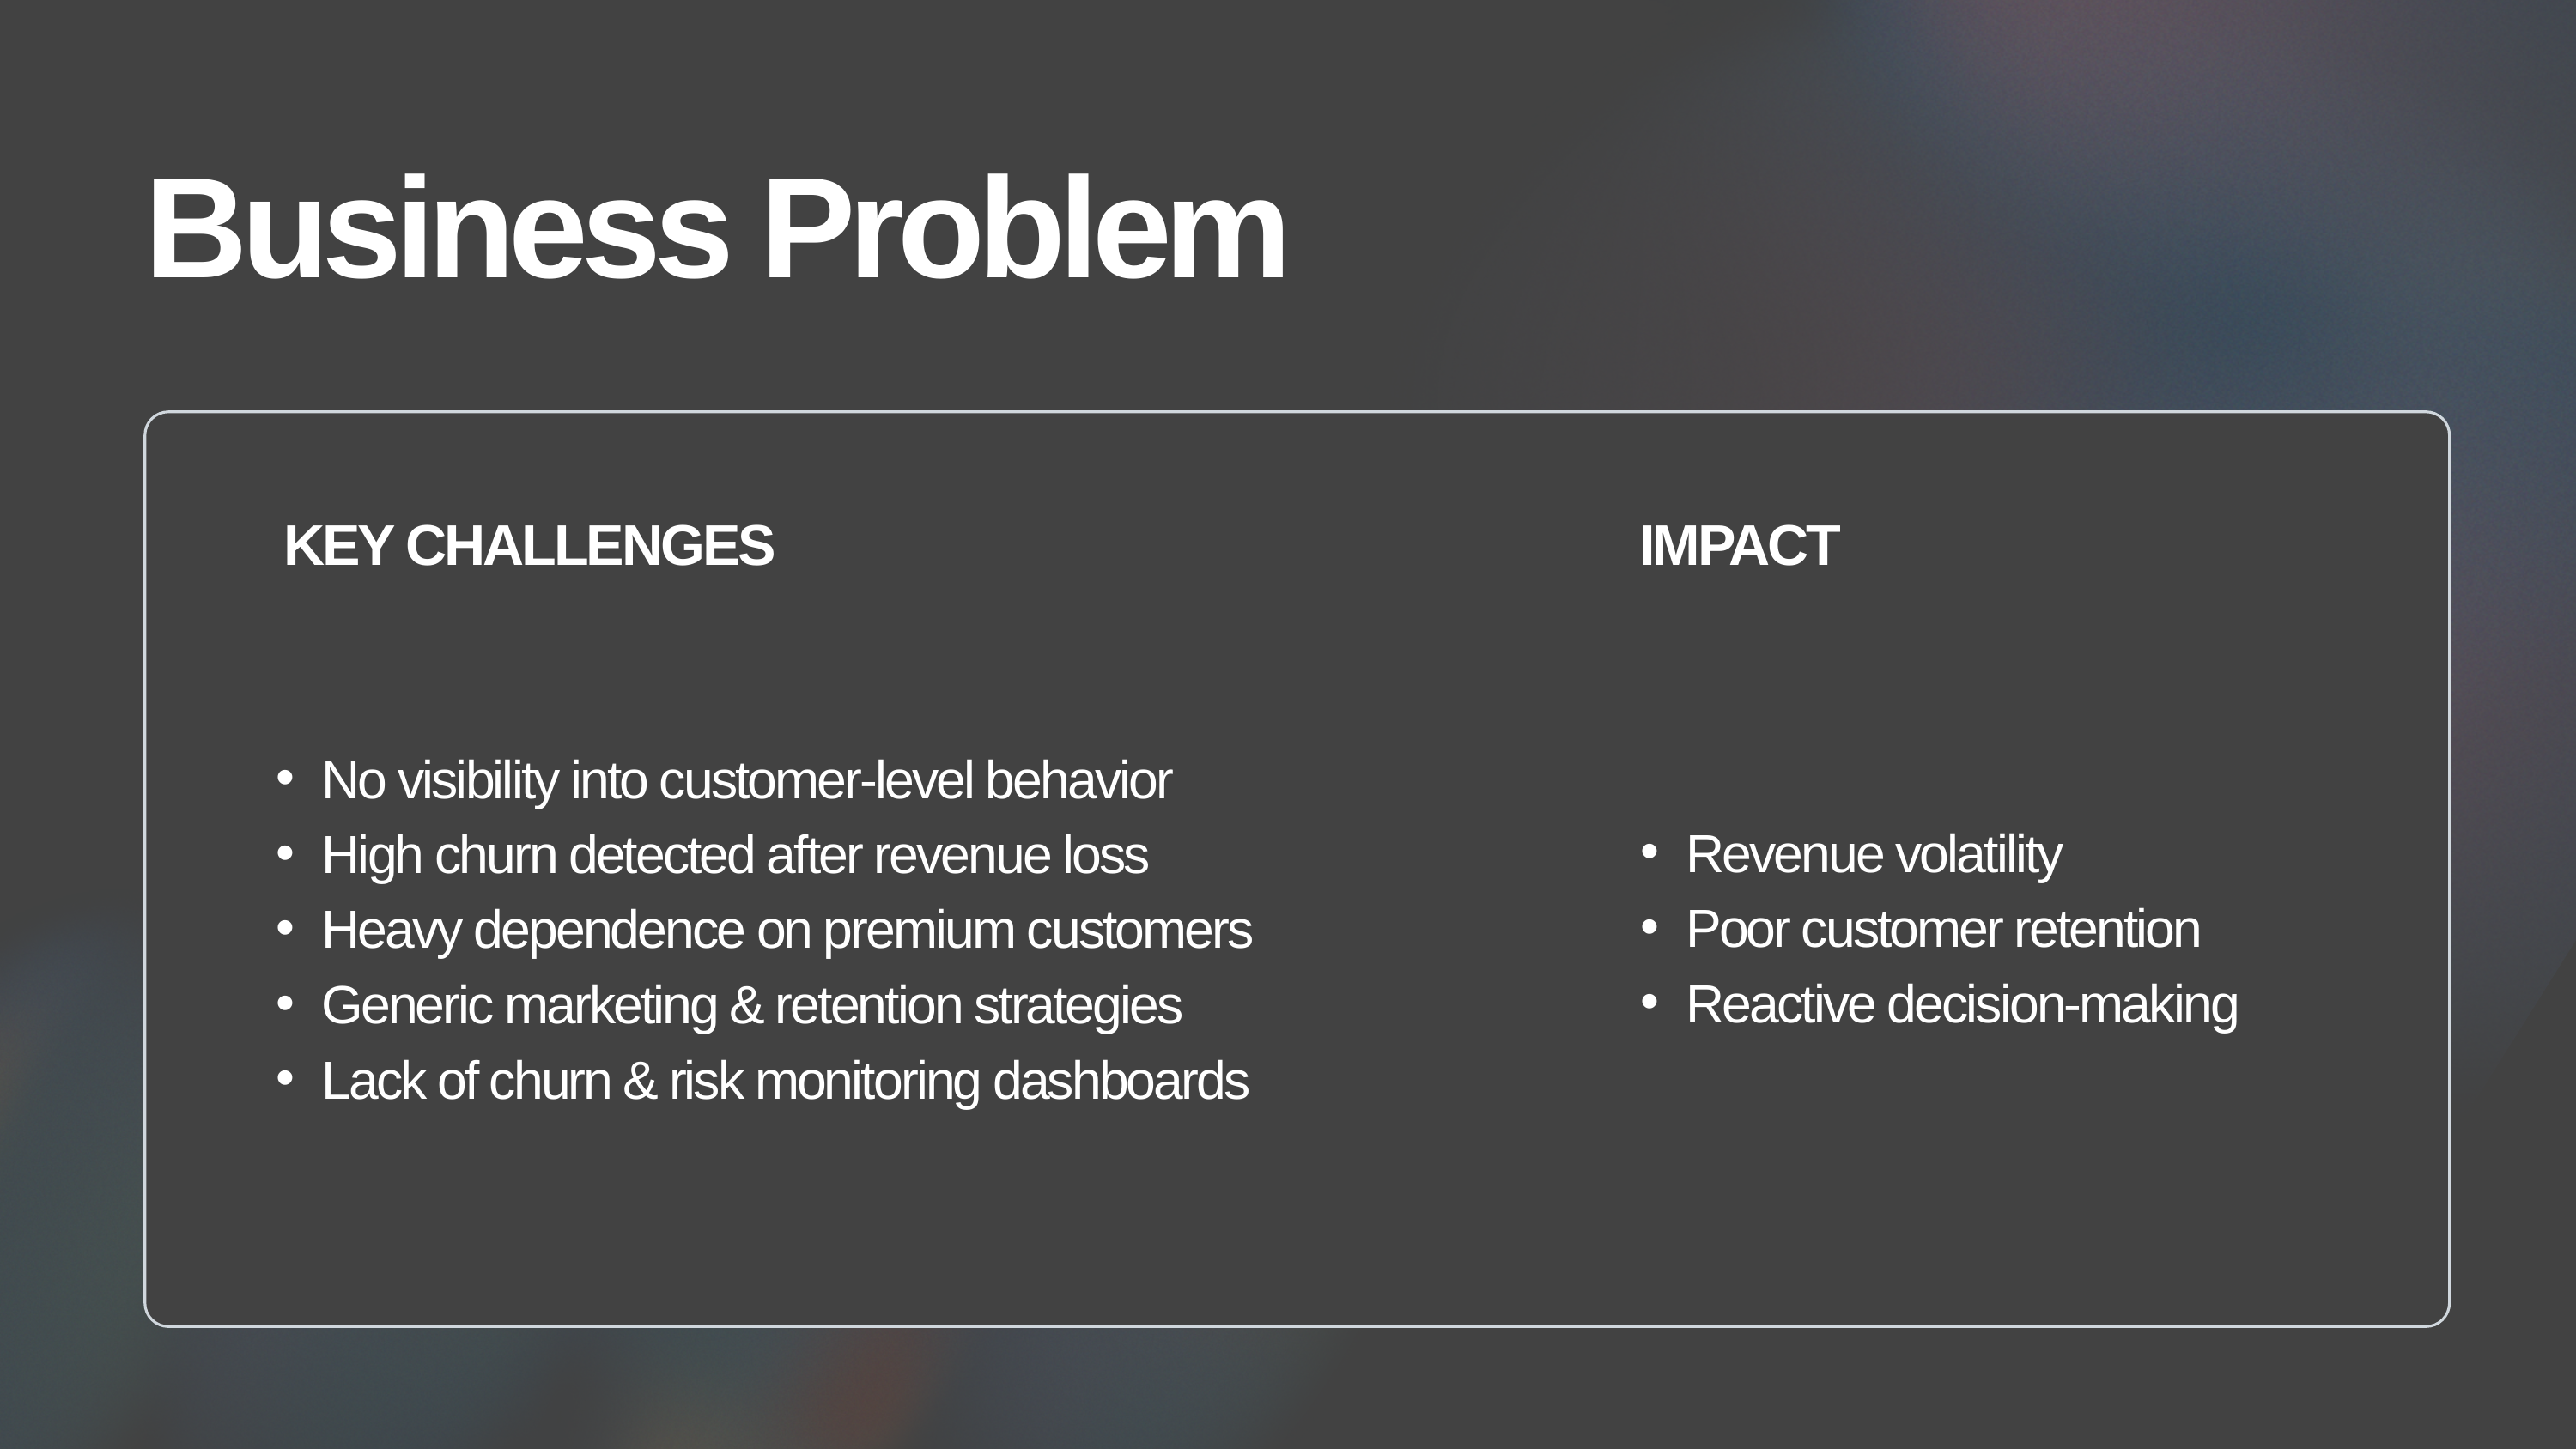

Business Problem

KEY CHALLENGES

IMPACT

No visibility into customer-level behavior
High churn detected after revenue loss
Heavy dependence on premium customers
Generic marketing & retention strategies
Lack of churn & risk monitoring dashboards

Revenue volatility
Poor customer retention
Reactive decision-making